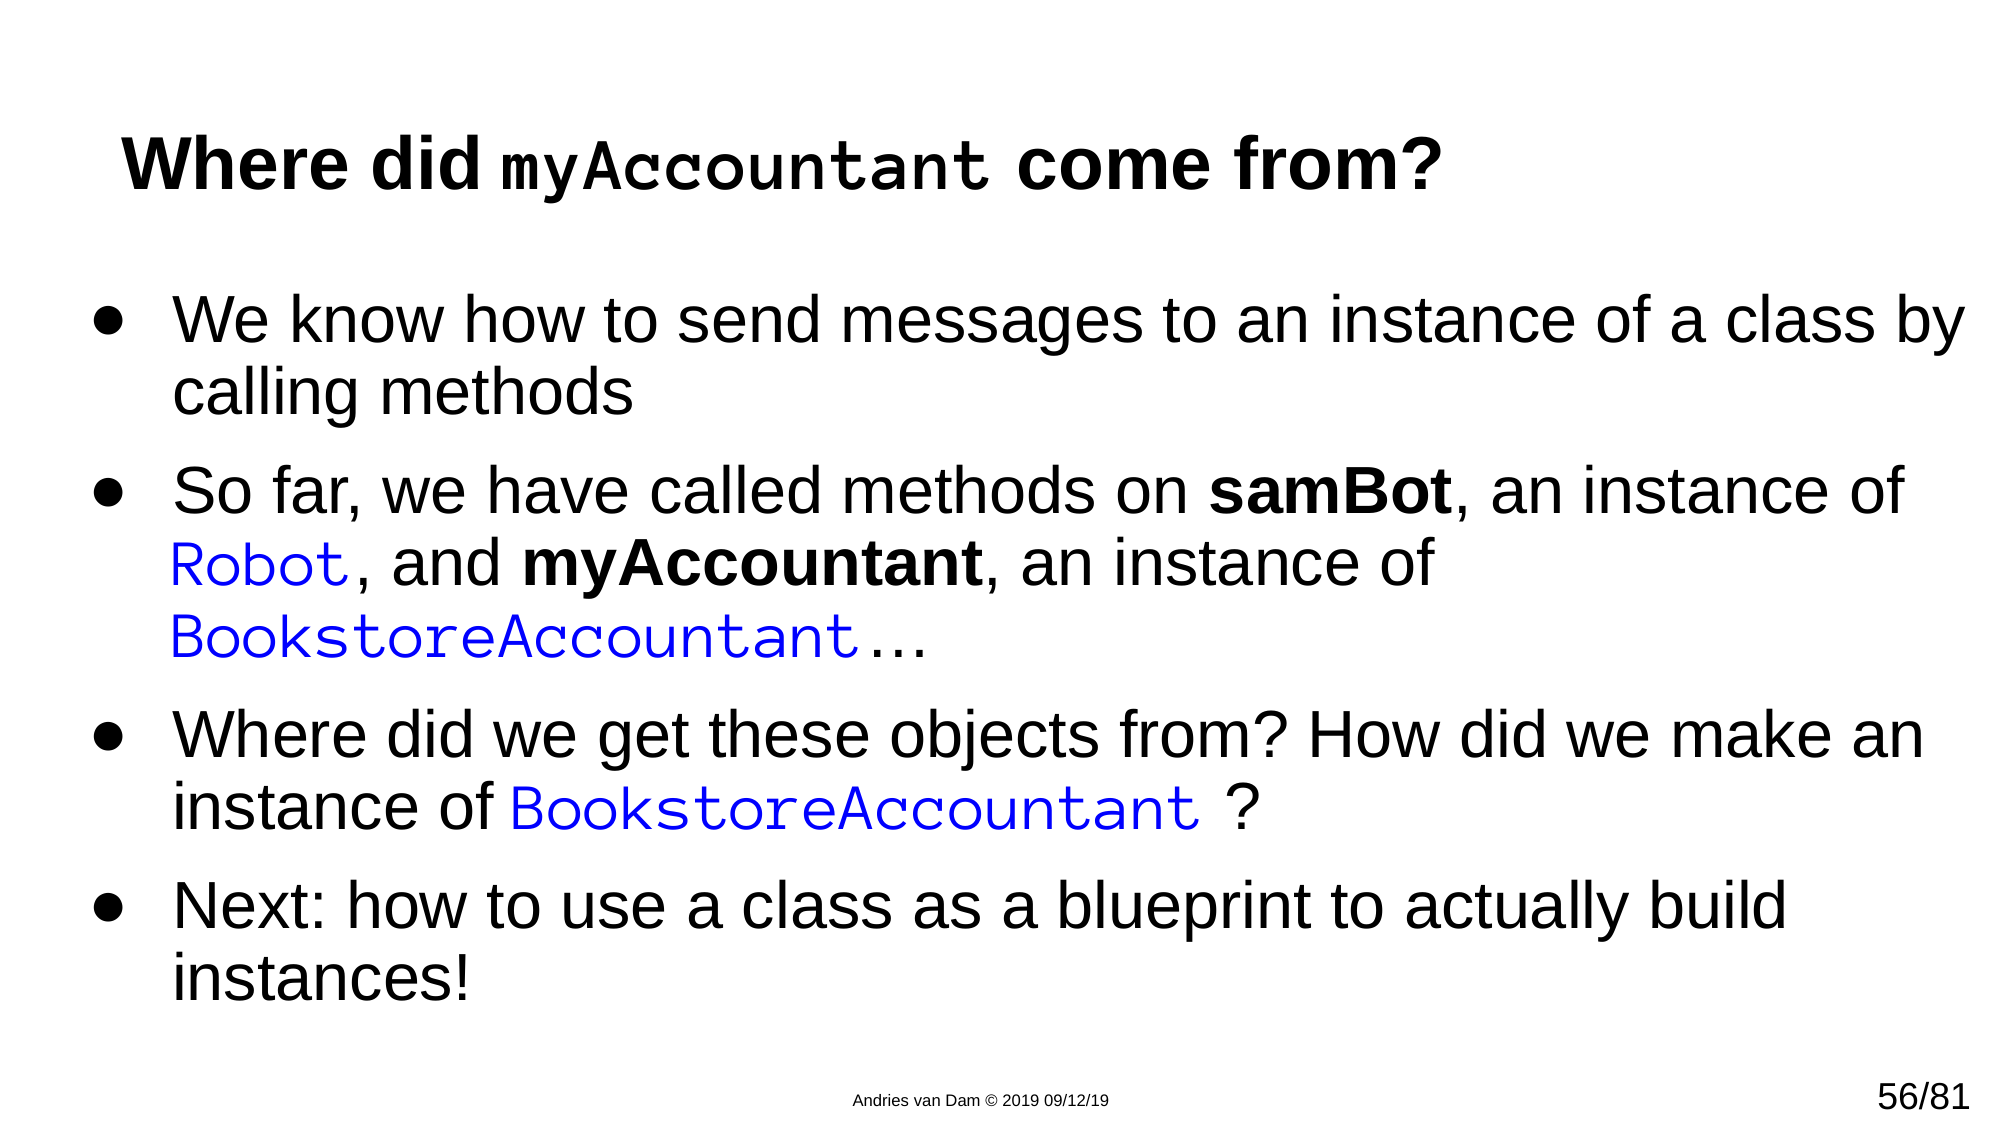

# Where did myAccountant come from?
We know how to send messages to an instance of a class by calling methods
So far, we have called methods on samBot, an instance of Robot, and myAccountant, an instance of  BookstoreAccountant…
Where did we get these objects from? How did we make an instance of BookstoreAccountant ?
Next: how to use a class as a blueprint to actually build instances!